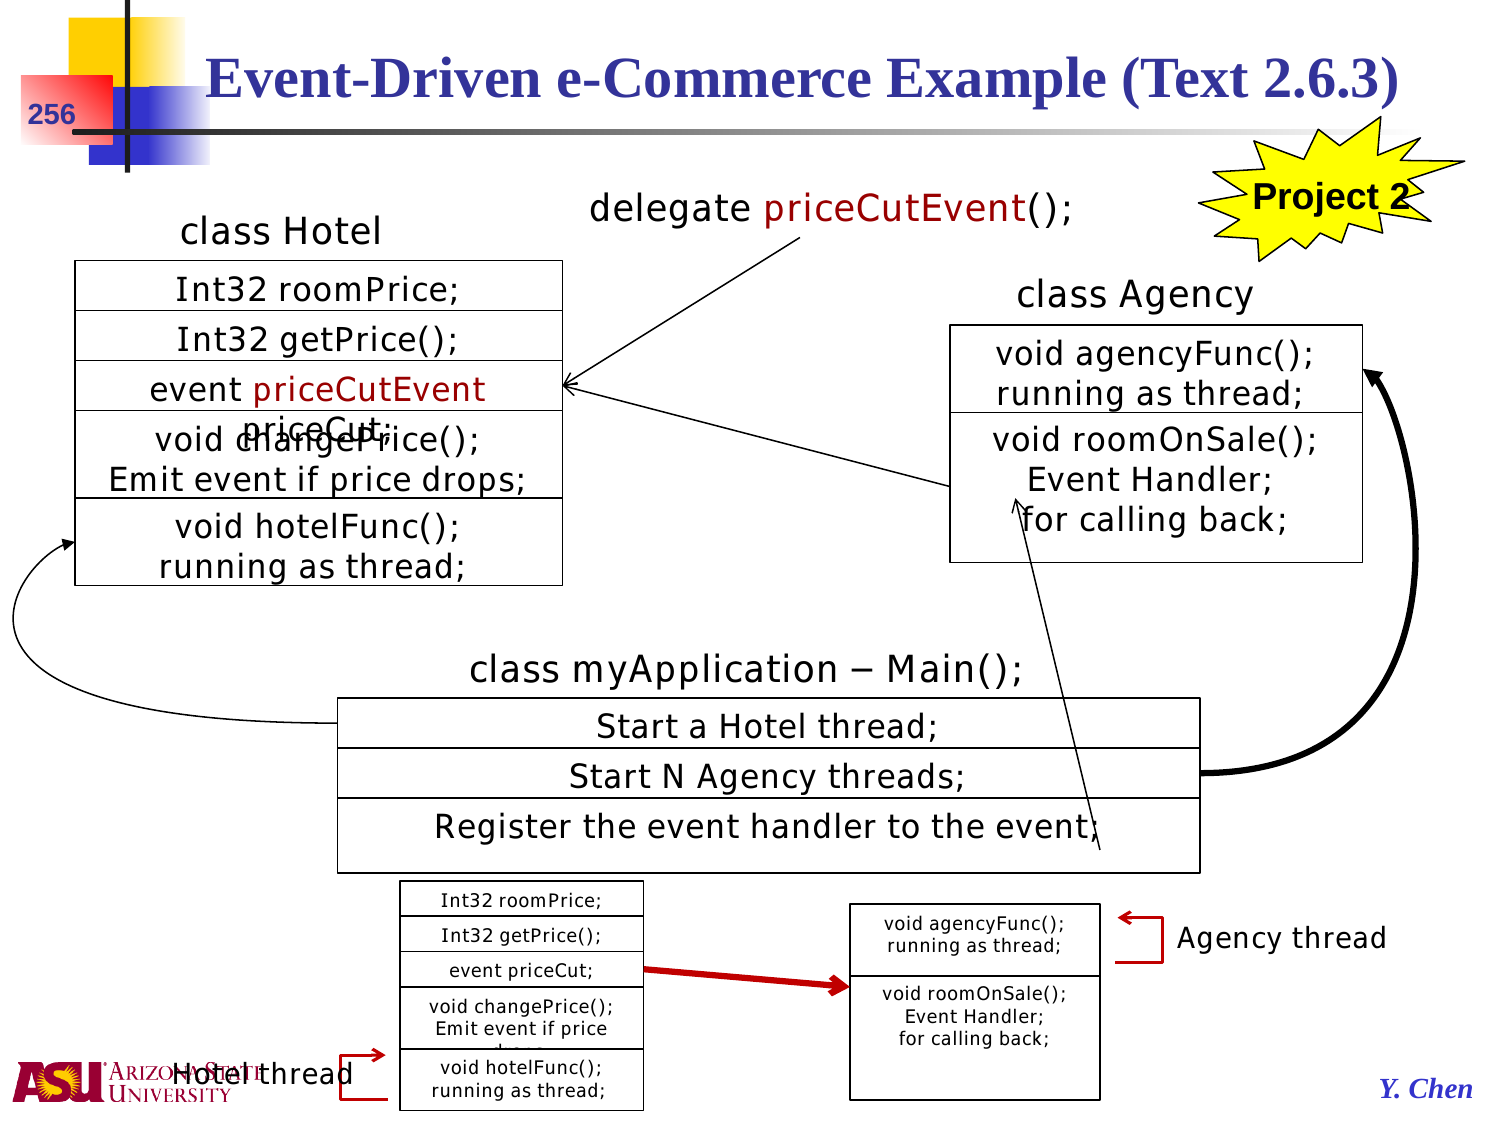

# Event-Driven e-Commerce Example (Text 2.6.3)
256

Project 2
delegate priceCutEvent();
class Hotel
Int32 roomPrice;
class Agency
Int32 getPrice();
void agencyFunc();
running as thread;
event priceCutEvent priceCut;
void changePrice();
Emit event if price drops;
void roomOnSale();
Event Handler;
for calling back;
void hotelFunc();
running as thread;
class myApplication – Main();
Start a Hotel thread;
Start N Agency threads;
Register the event handler to the event;
Int32 roomPrice;
Int32 getPrice();
event priceCut;
void changePrice();
Emit event if price drops;
void hotelFunc();
running as thread;
void agencyFunc();
running as thread;
void roomOnSale();
Event Handler;
for calling back;
Agency thread

Hotel thread